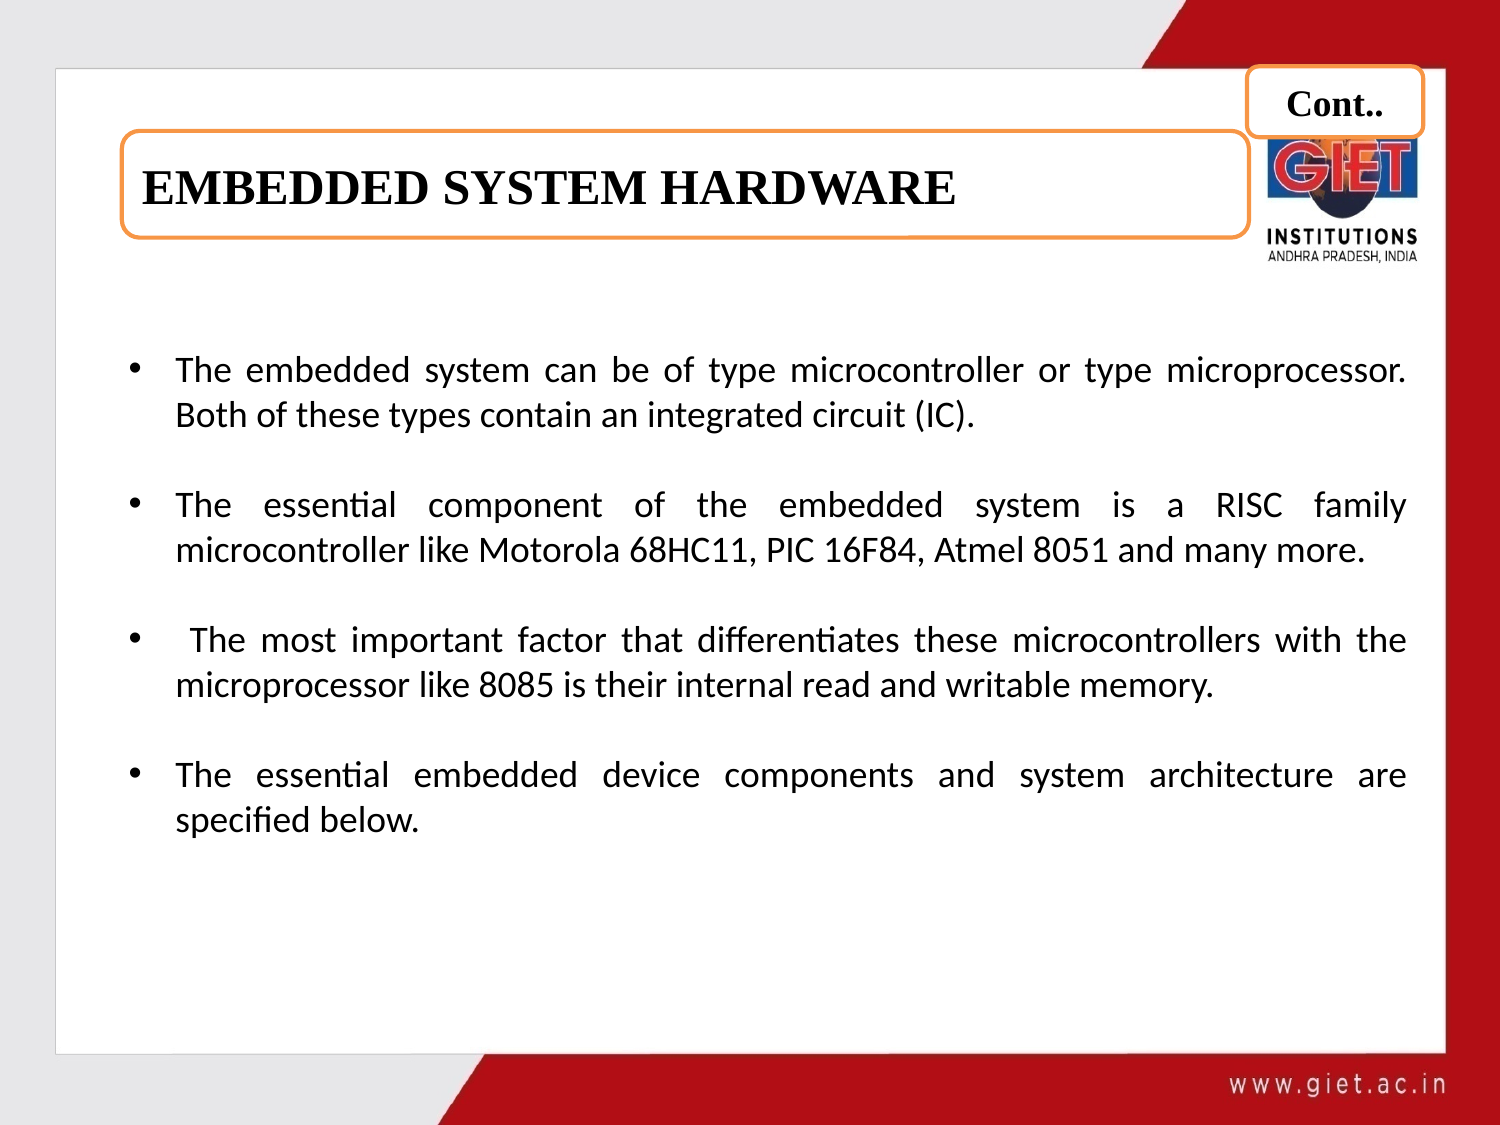

Cont..
EMBEDDED SYSTEM HARDWARE
The embedded system can be of type microcontroller or type microprocessor. Both of these types contain an integrated circuit (IC).

The essential component of the embedded system is a RISC family microcontroller like Motorola 68HC11, PIC 16F84, Atmel 8051 and many more.

 The most important factor that differentiates these microcontrollers with the microprocessor like 8085 is their internal read and writable memory.

The essential embedded device components and system architecture are specified below.